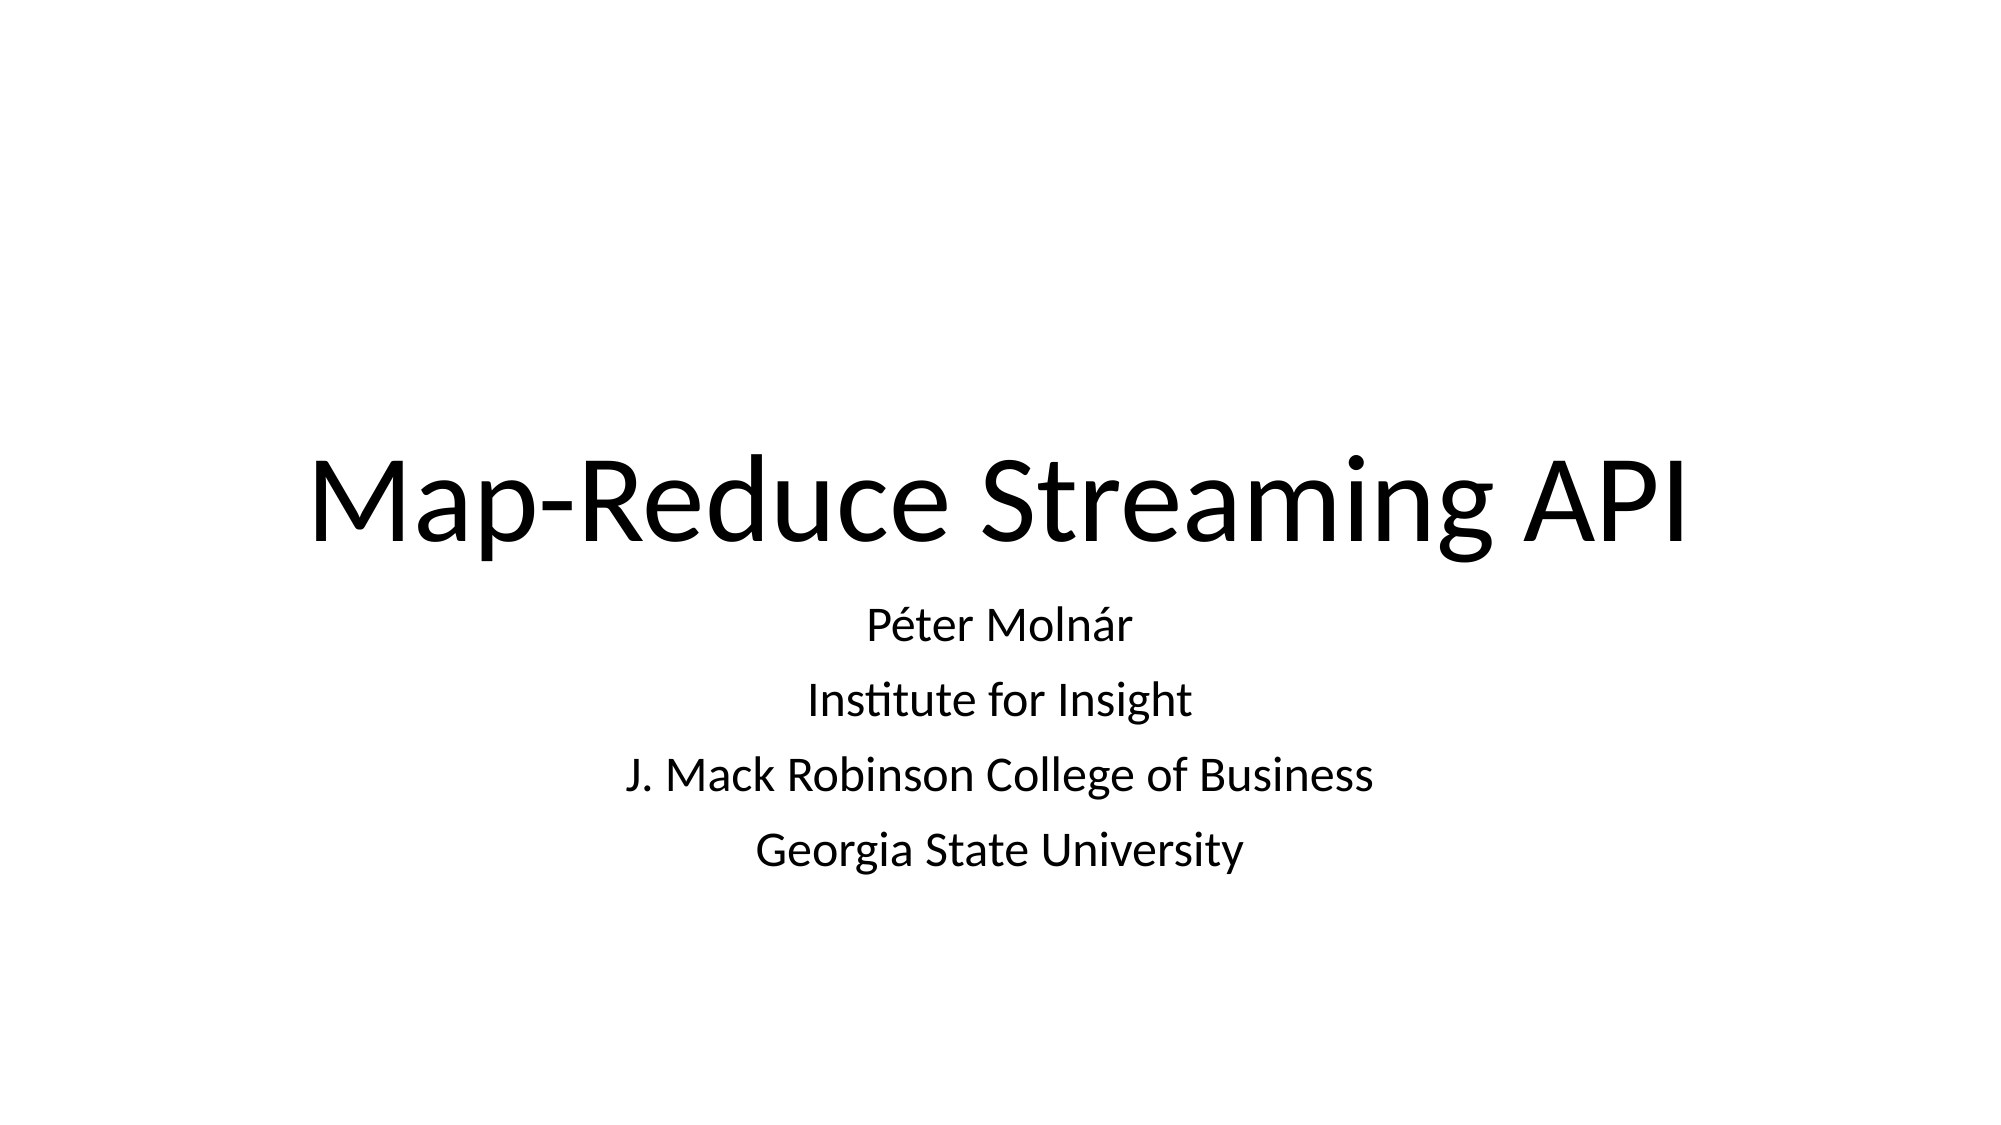

# Map-Reduce Streaming API
Péter Molnár
Institute for Insight
J. Mack Robinson College of Business
Georgia State University